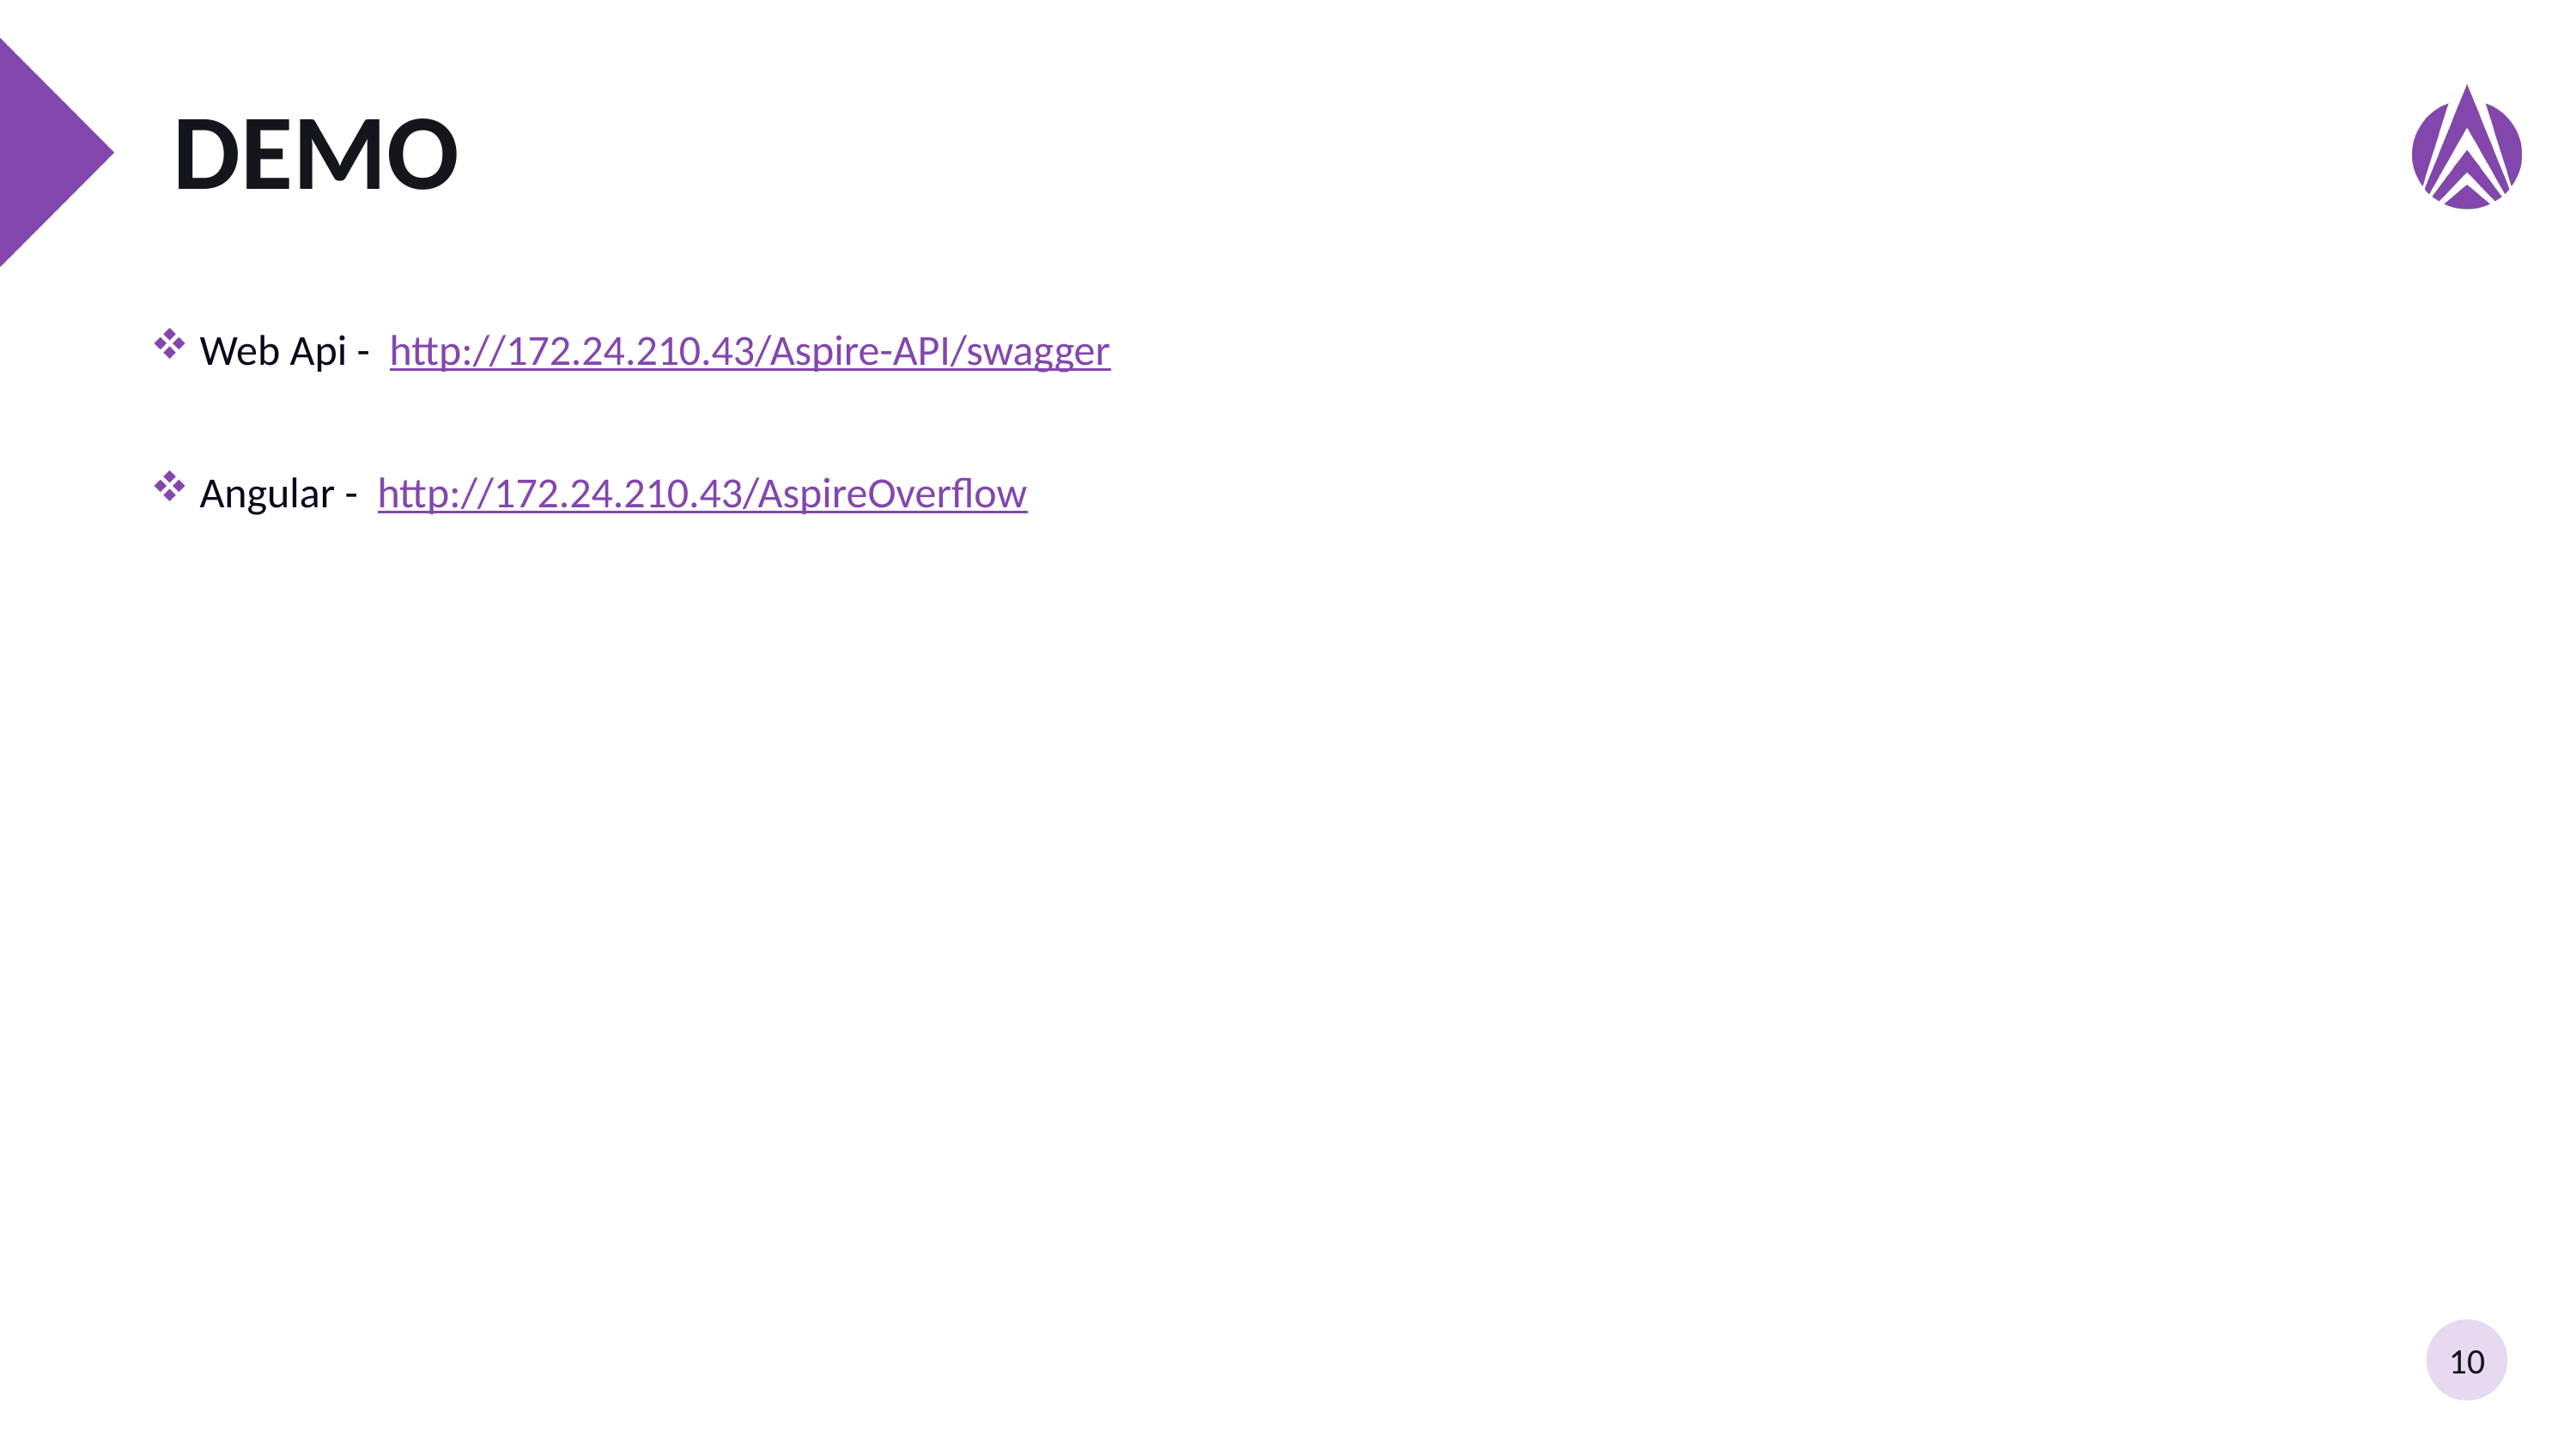

# DEMO
 Web Api -  http://172.24.210.43/Aspire-API/swagger

 Angular -  http://172.24.210.43/AspireOverflow